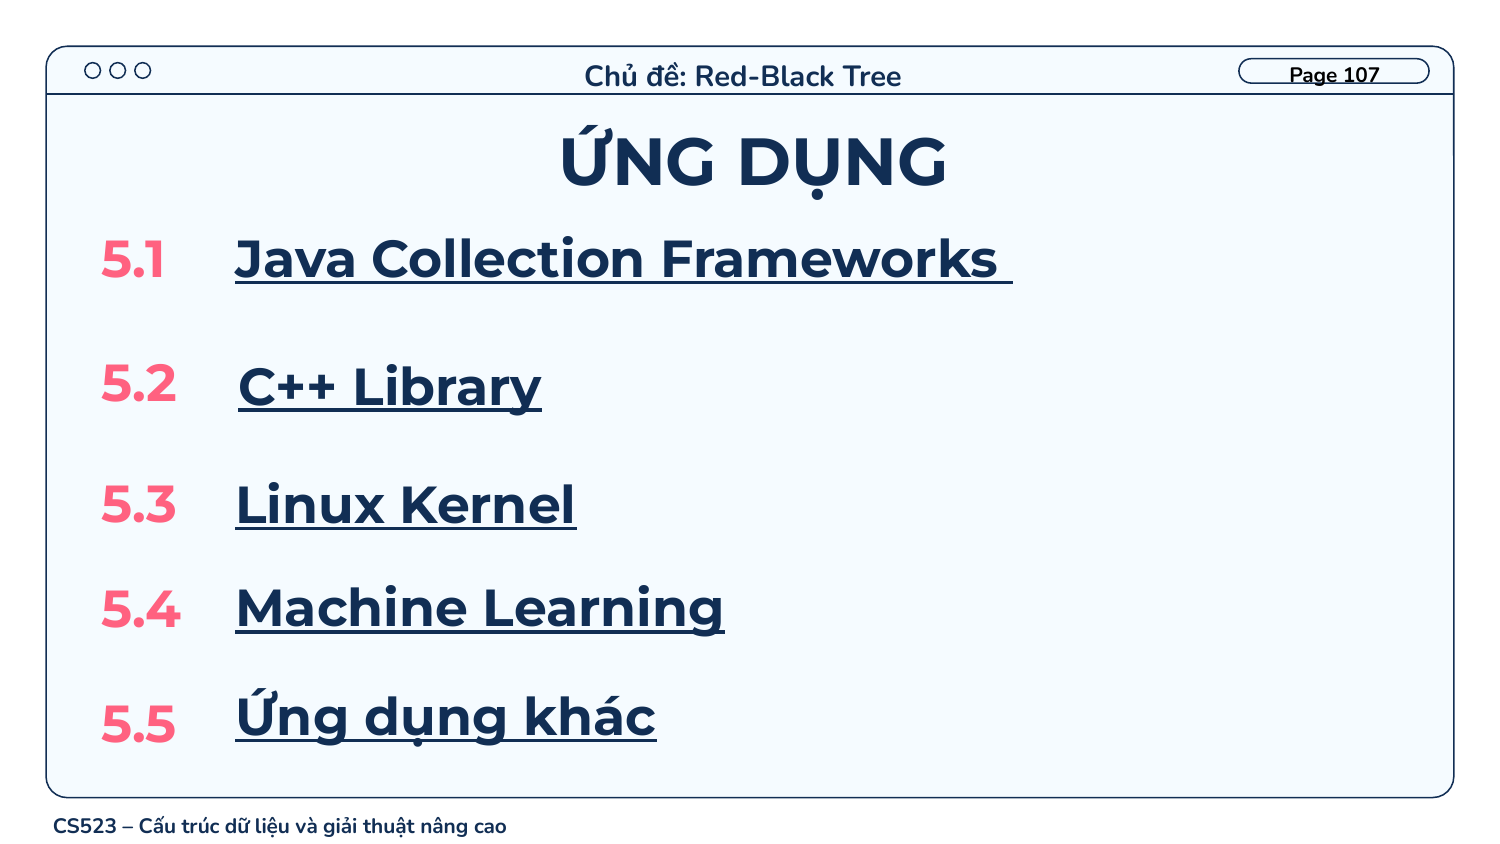

Chủ đề: Red-Black Tree
Page 107
ỨNG DỤNG
Java Collection Frameworks
5.1
5.2
# C++ Library
Linux Kernel
5.3
Machine Learning
5.4
5.5
Ứng dụng khác
CS523 – Cấu trúc dữ liệu và giải thuật nâng cao